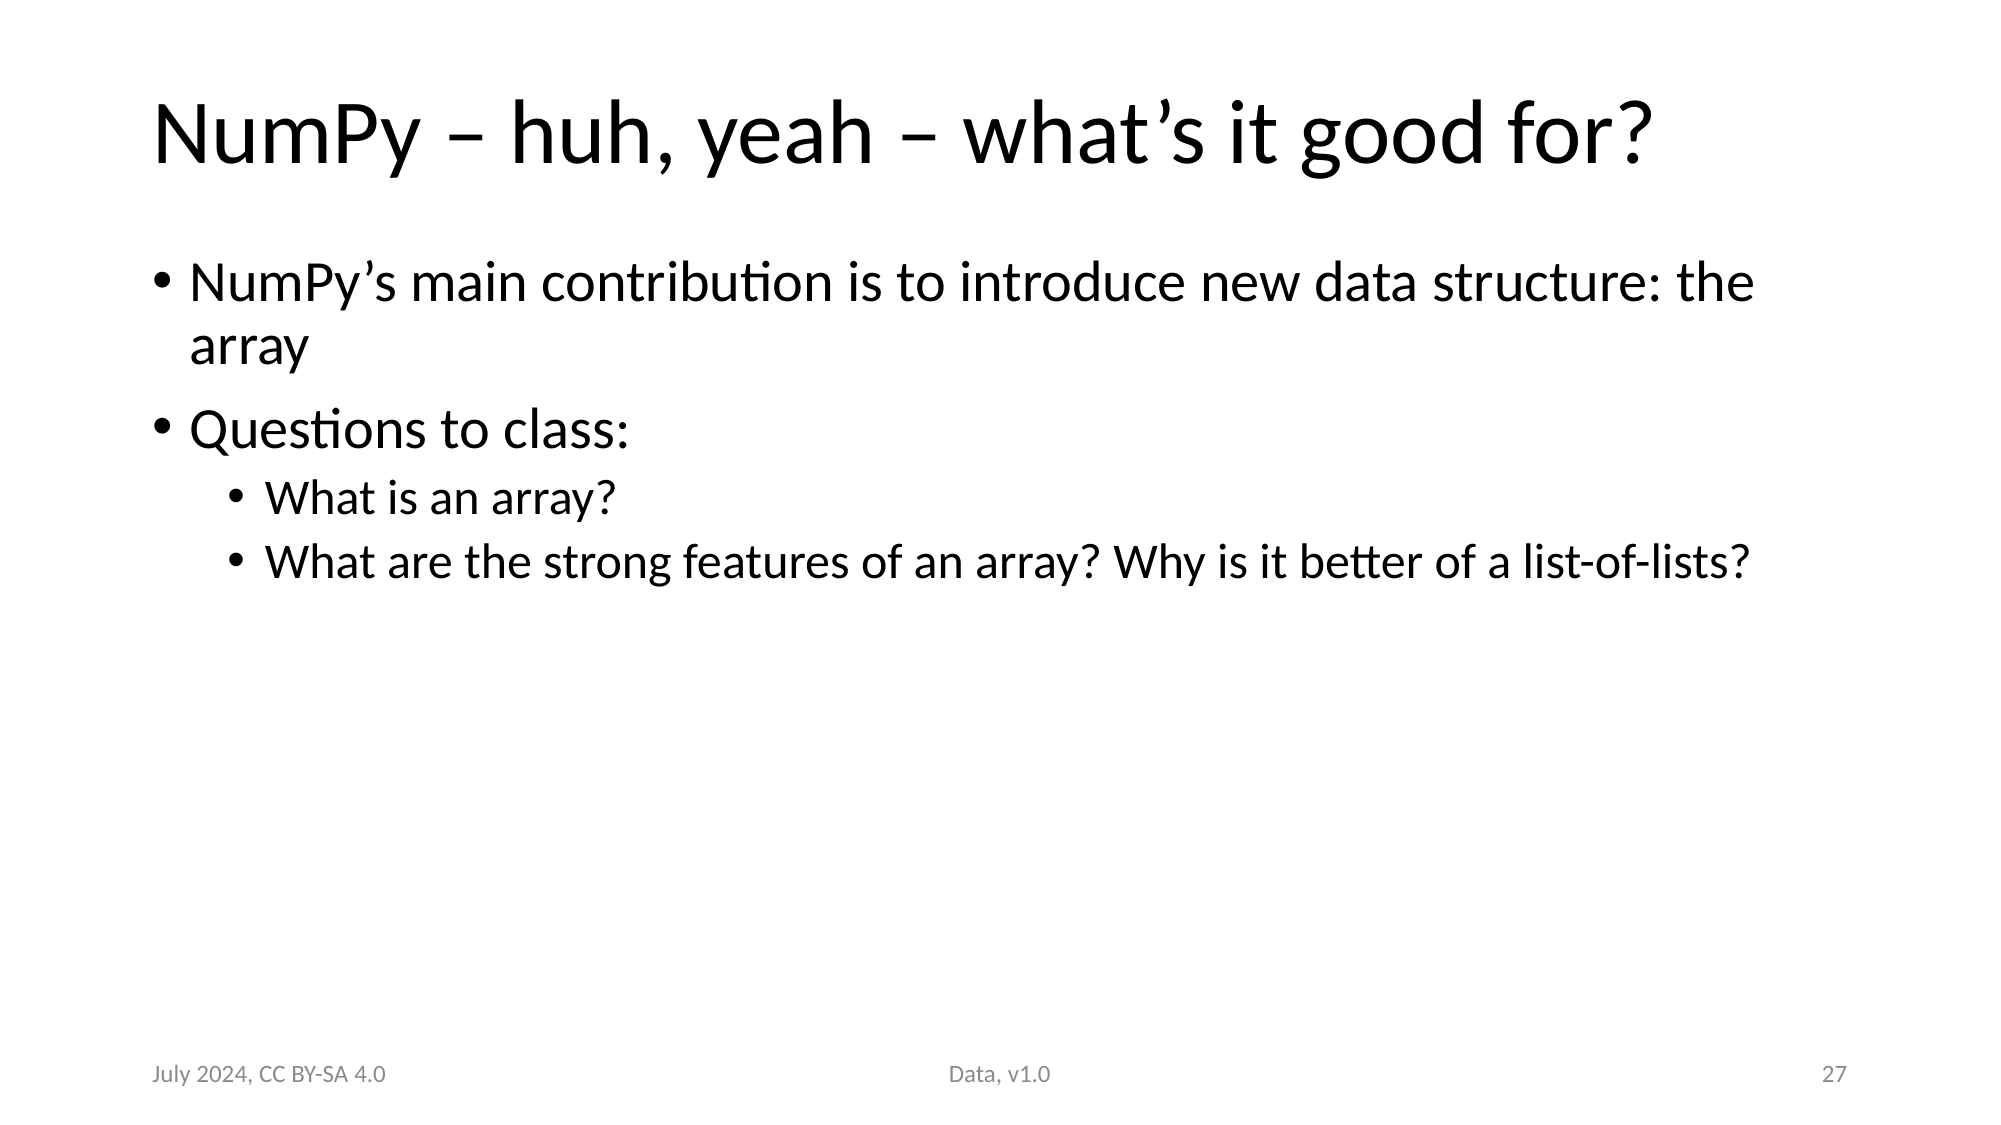

# NumPy – huh, yeah – what’s it good for?
NumPy’s main contribution is to introduce new data structure: the array
Questions to class:
What is an array?
What are the strong features of an array? Why is it better of a list-of-lists?

July 2024, CC BY-SA 4.0
Data, v1.0
27